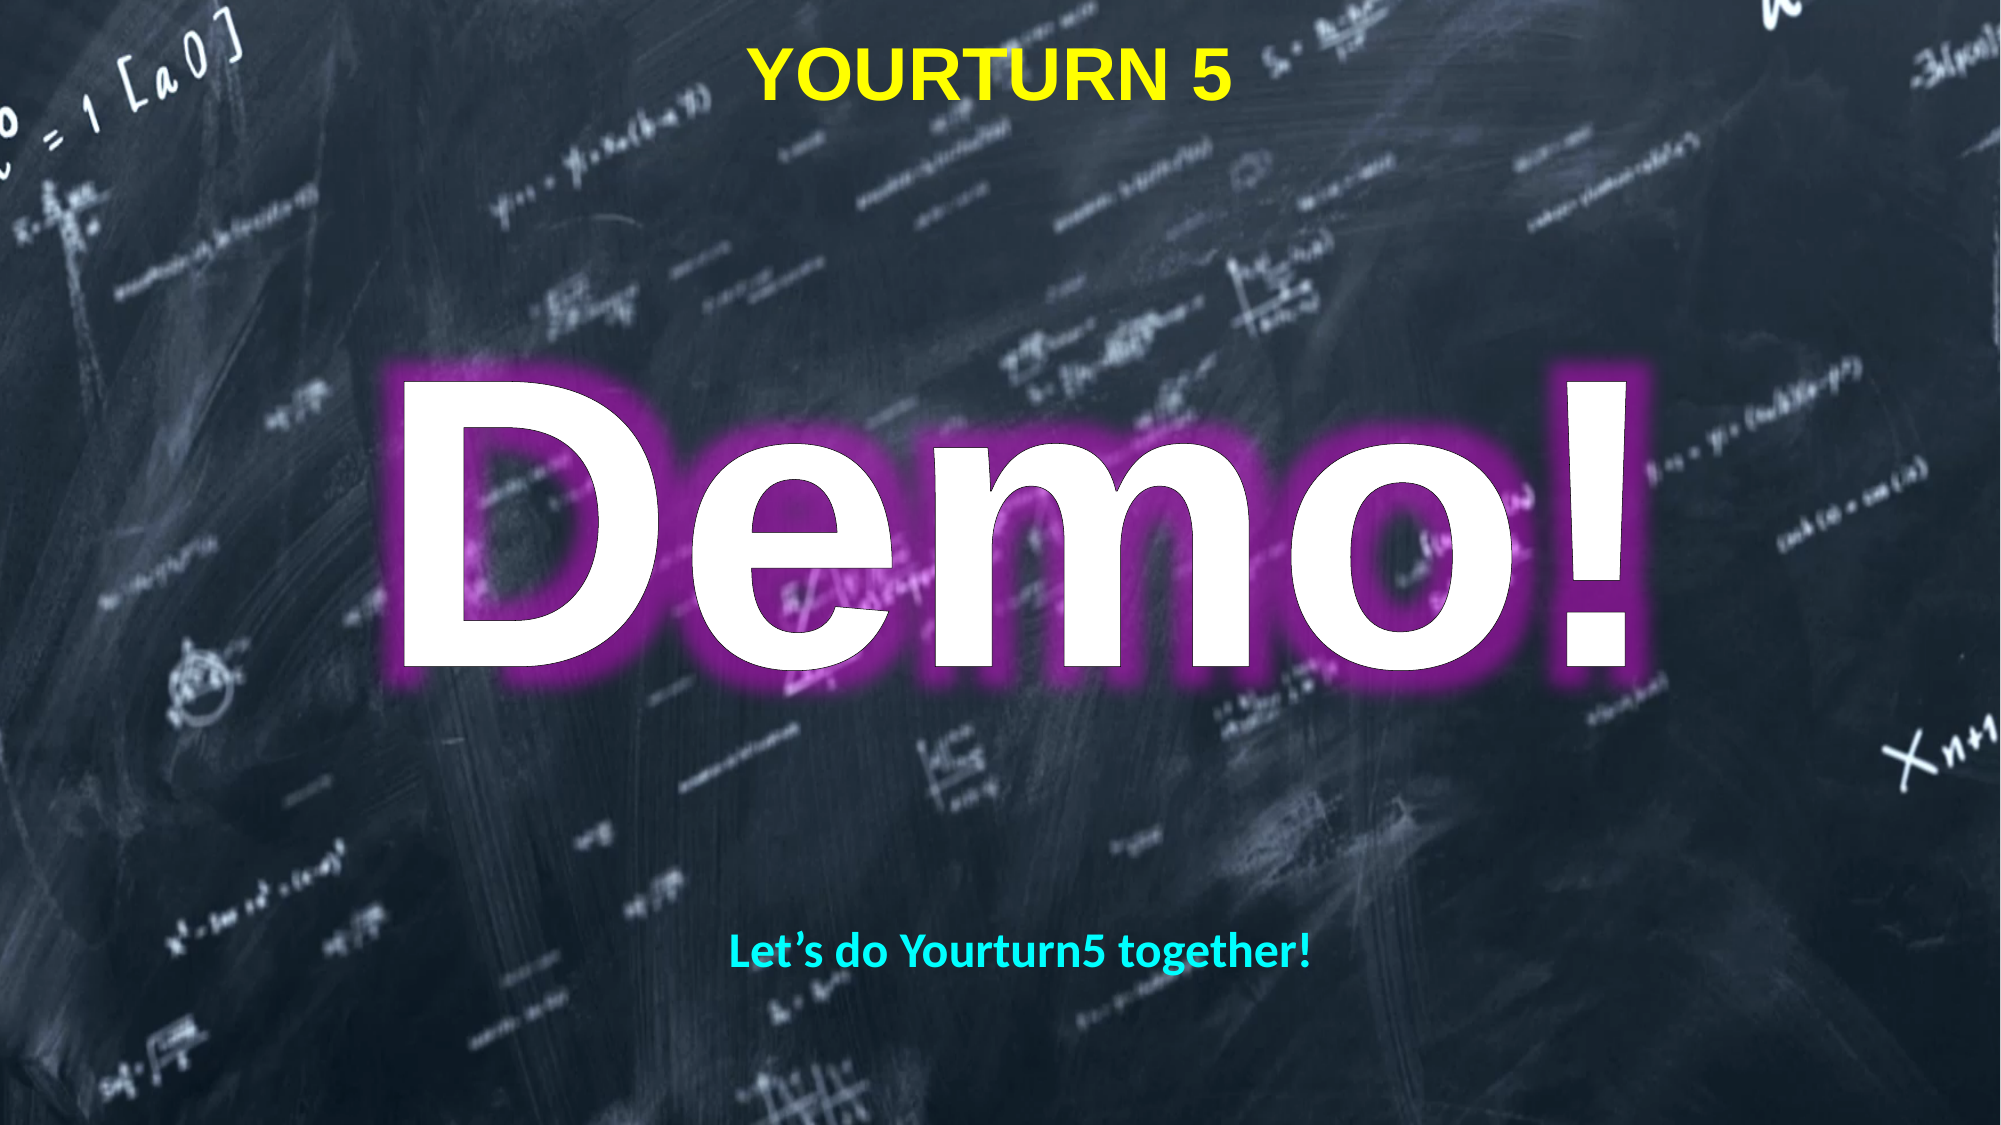

# Yourturn 5
Let’s do Yourturn5 together!